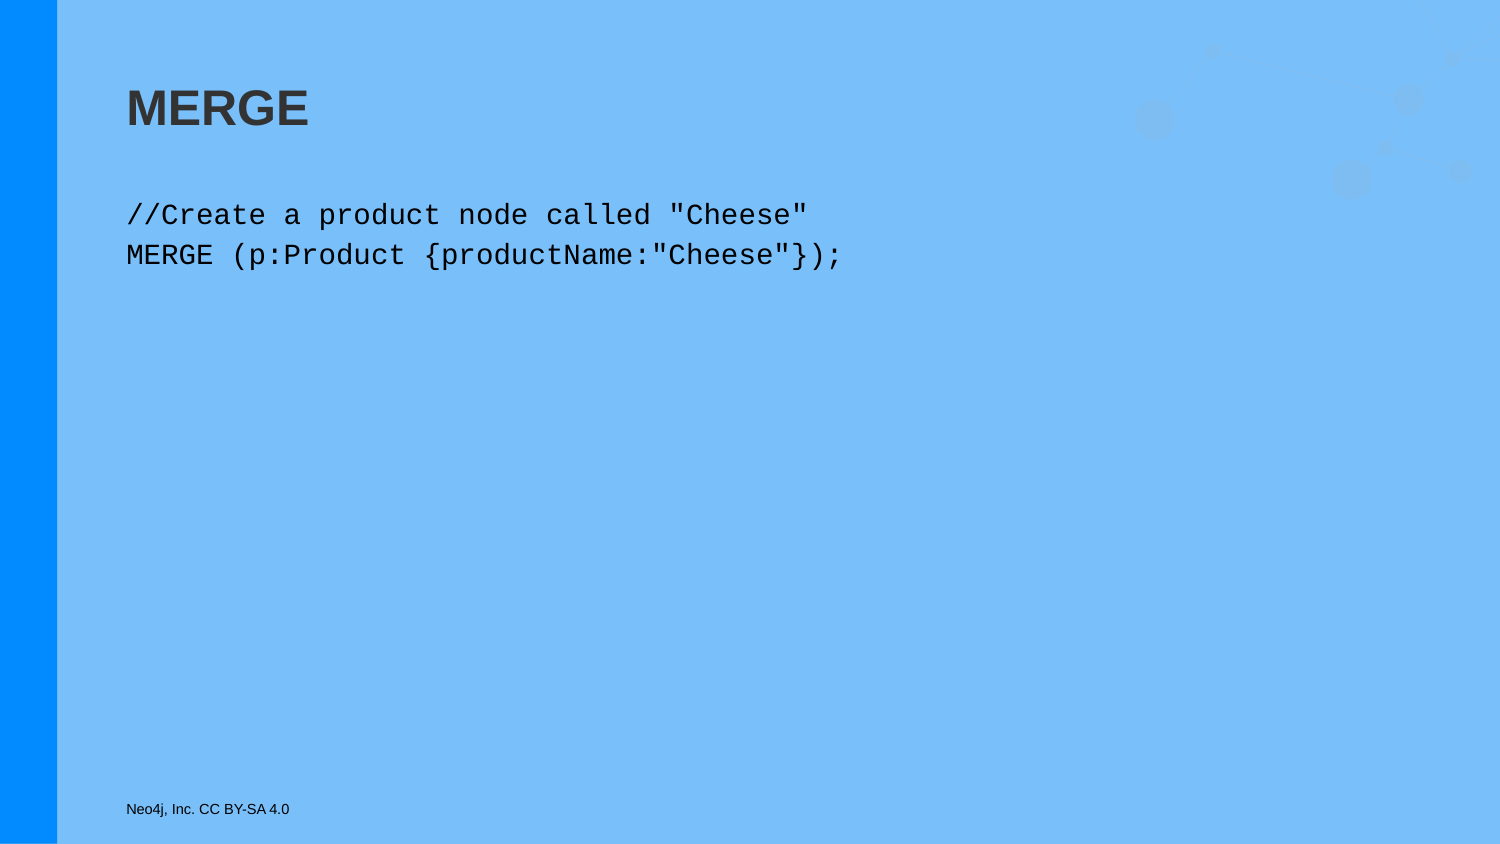

# MERGE
//Create a product node called "Cheese"
MERGE (p:Product {productName:"Cheese"});